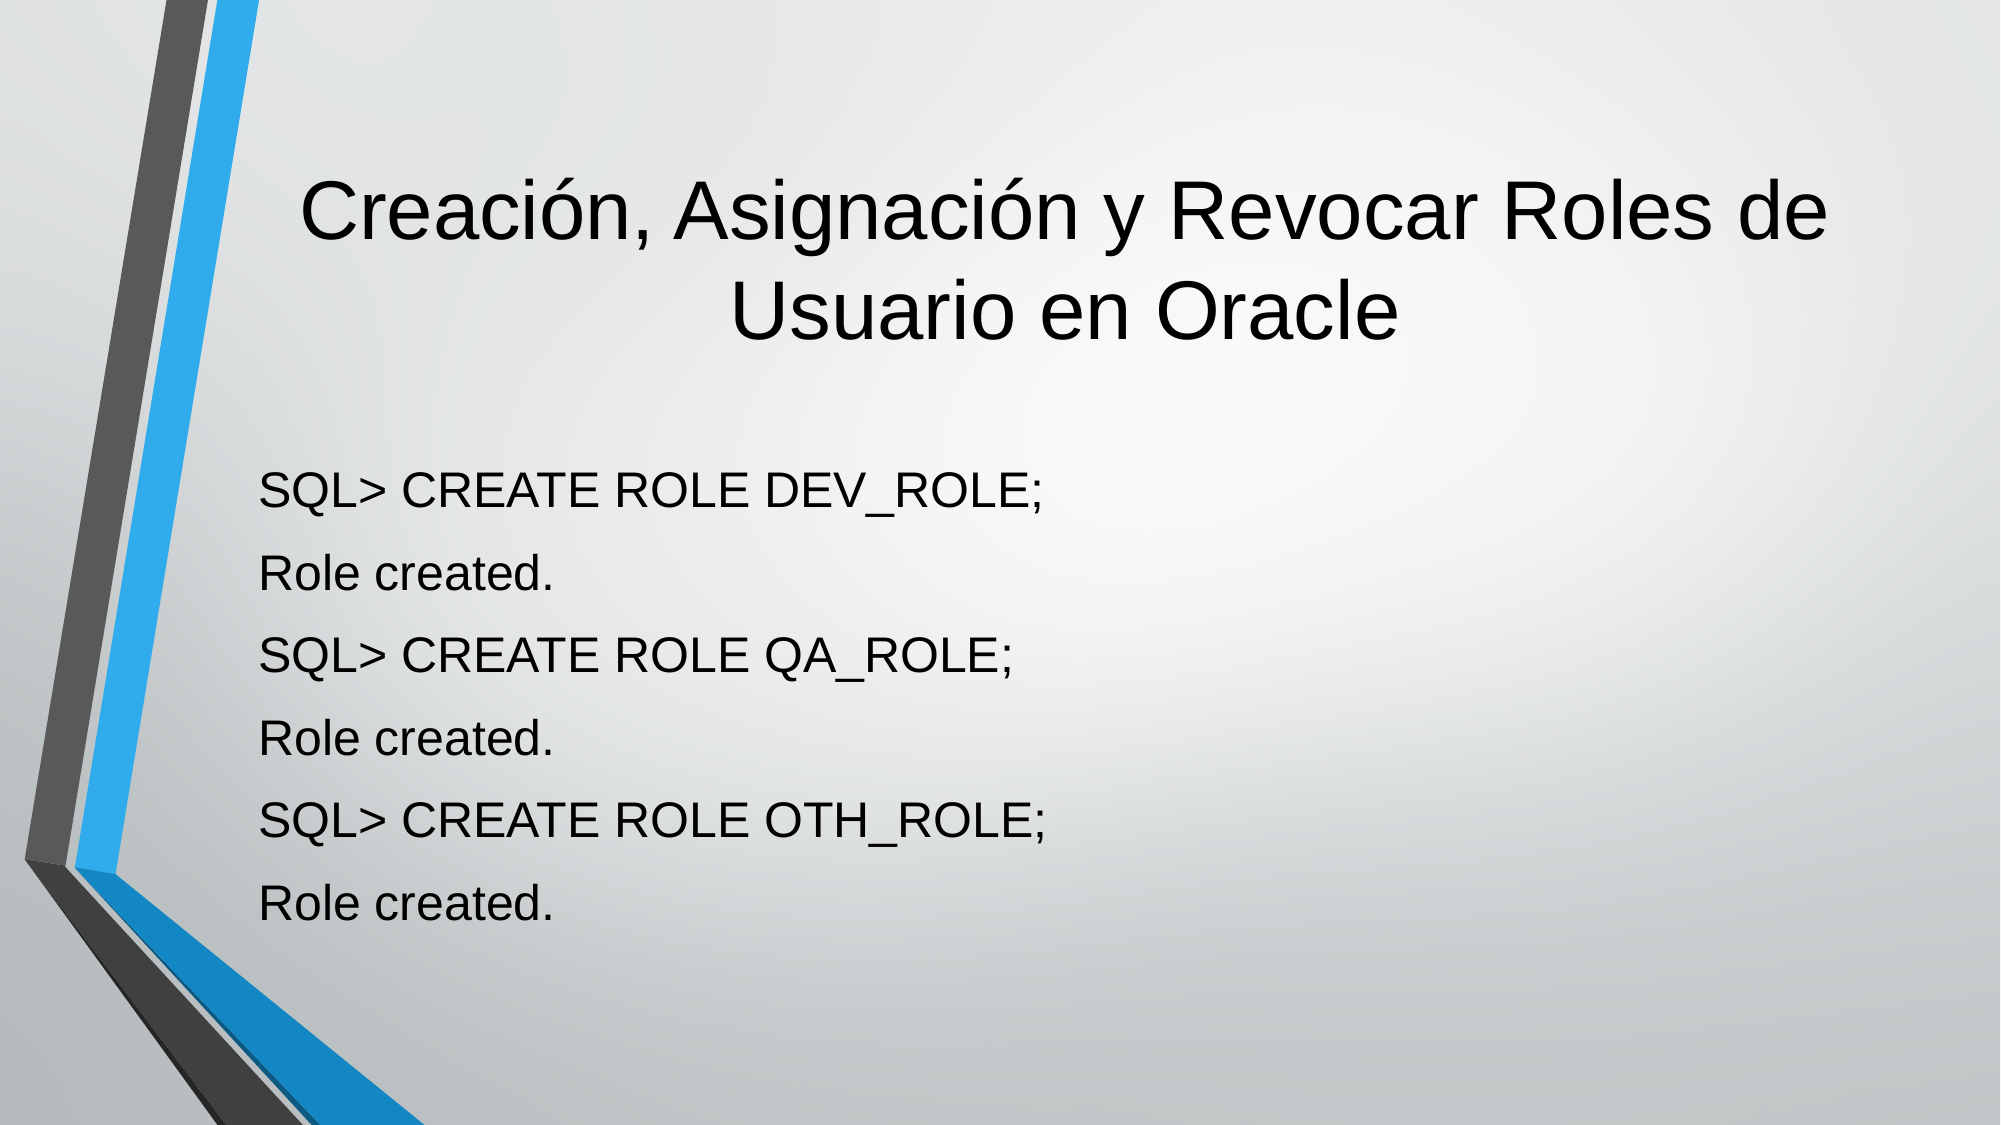

# Creación, Asignación y Revocar Roles de Usuario en Oracle
SQL> CREATE ROLE DEV_ROLE;
Role created.
SQL> CREATE ROLE QA_ROLE;
Role created.
SQL> CREATE ROLE OTH_ROLE;
Role created.